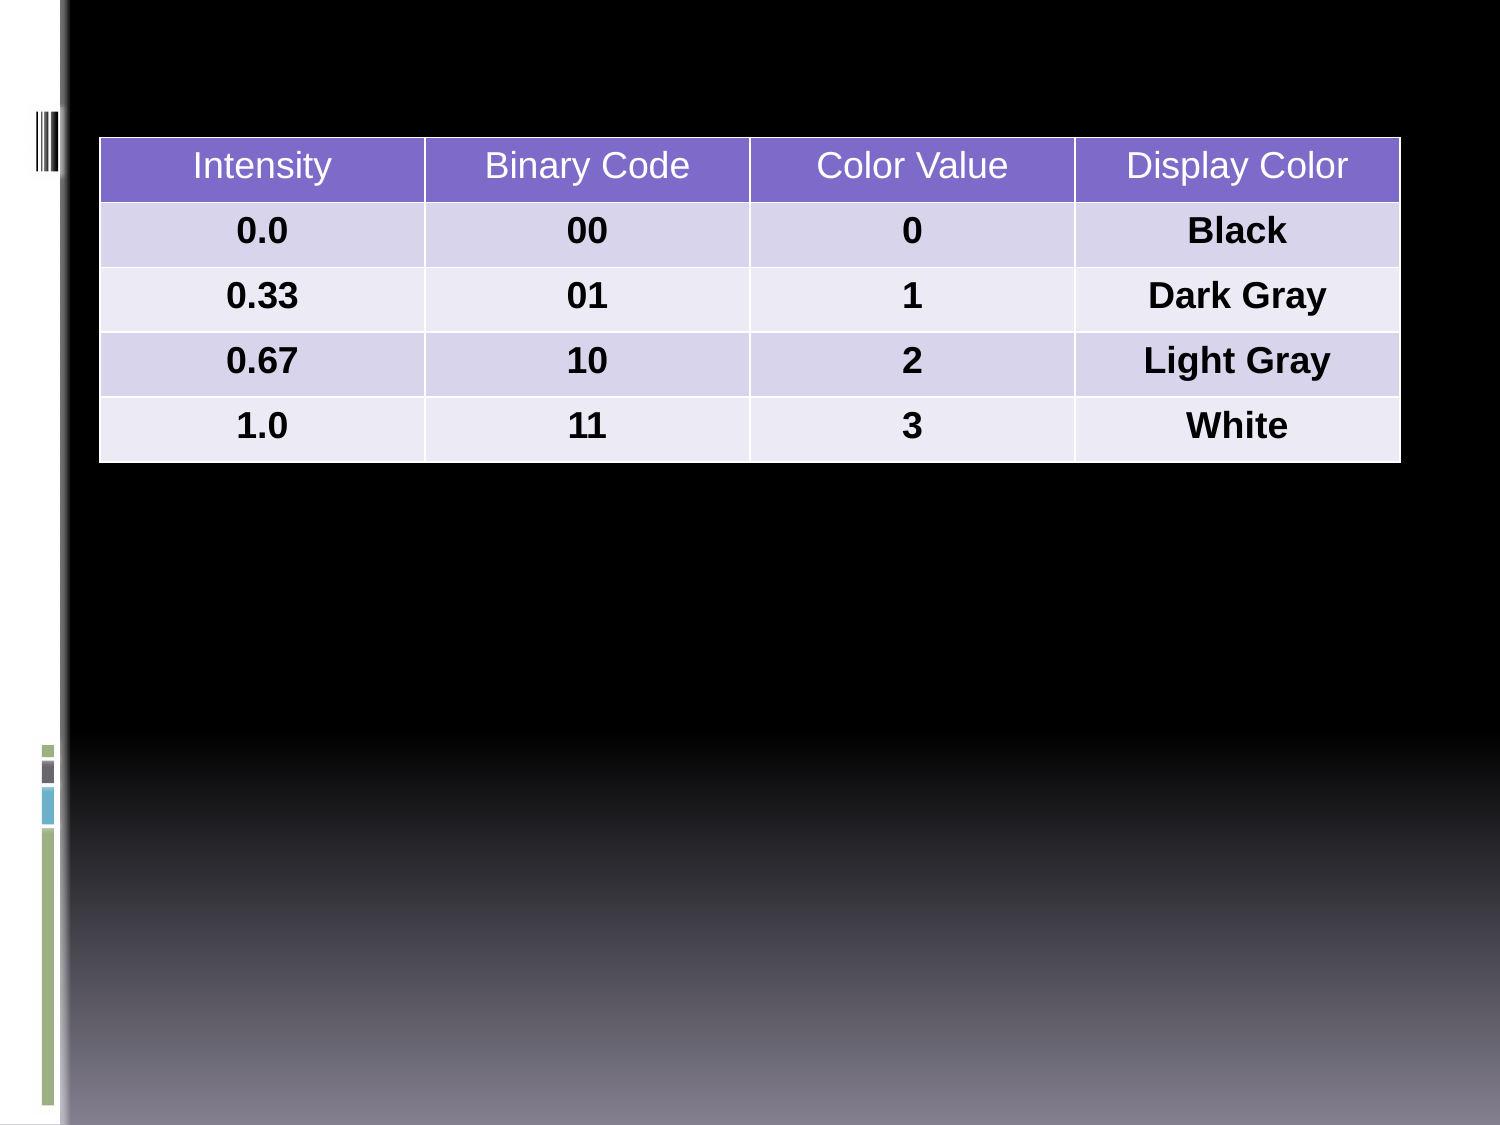

| Intensity | Binary Code | Color Value | Display Color |
| --- | --- | --- | --- |
| 0.0 | 00 | 0 | Black |
| 0.33 | 01 | 1 | Dark Gray |
| 0.67 | 10 | 2 | Light Gray |
| 1.0 | 11 | 3 | White |